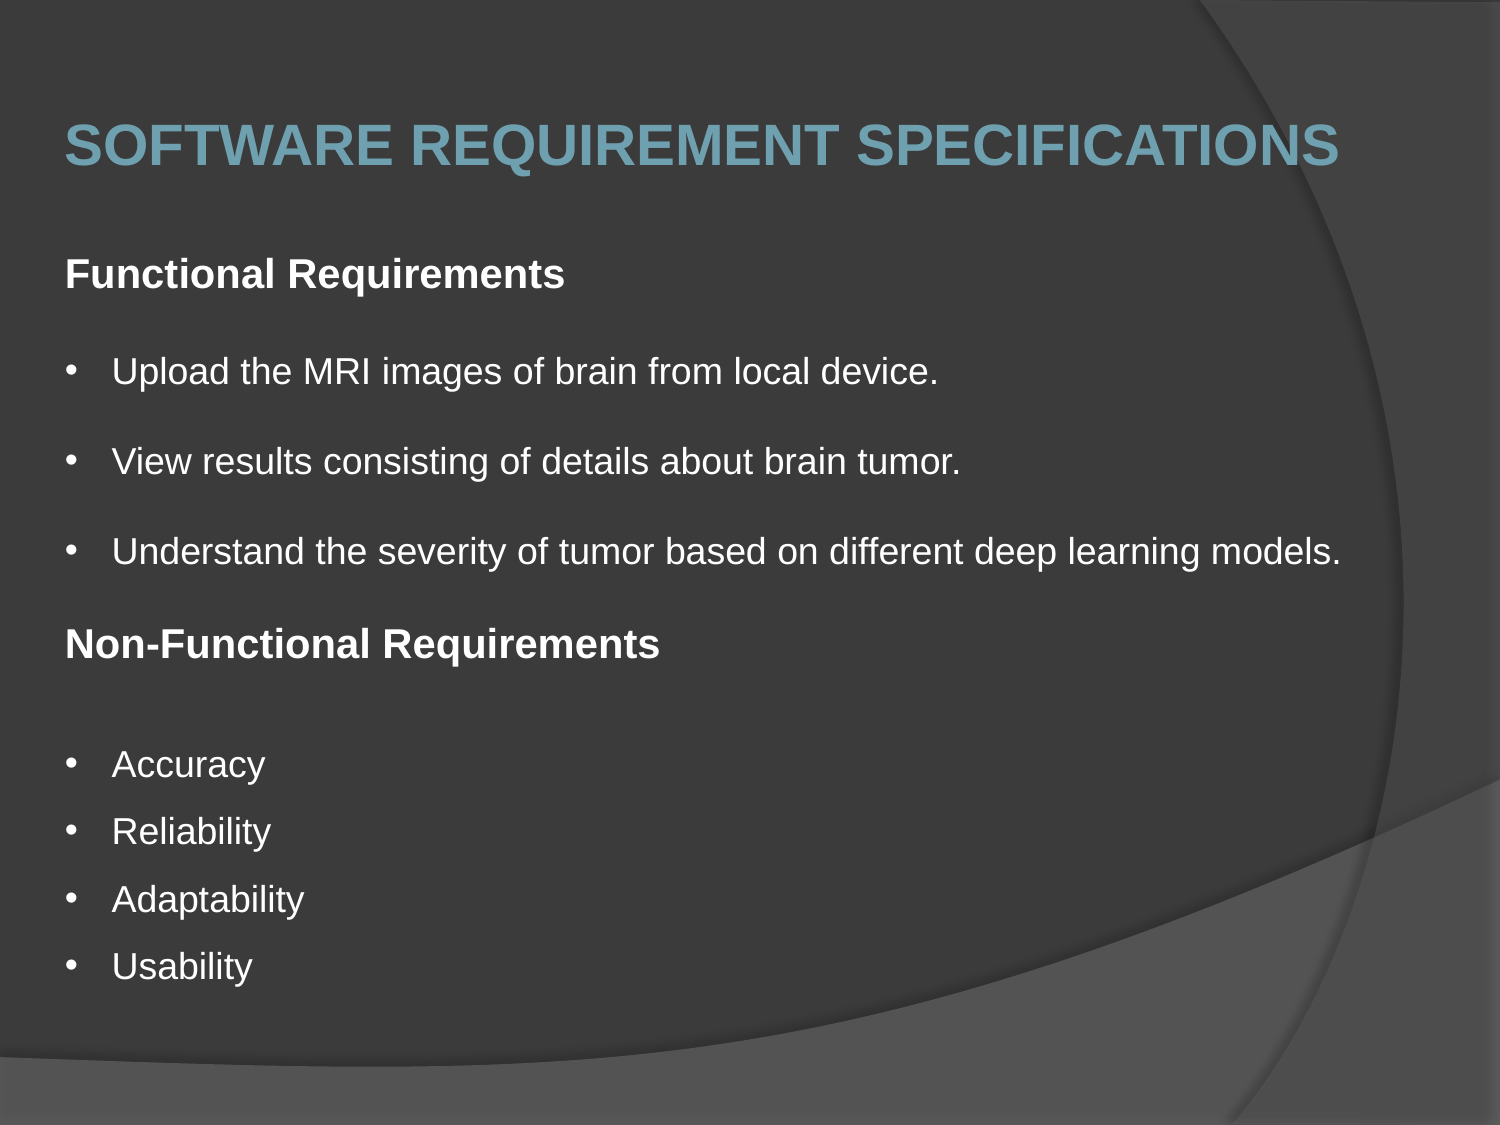

SOFTWARE REQUIREMENT SPECIFICATIONS

Functional Requirements

Upload the MRI images of brain from local device.

View results consisting of details about brain tumor.

Understand the severity of tumor based on different deep learning models.

Non-Functional Requirements

Accuracy
Reliability
Adaptability
Usability